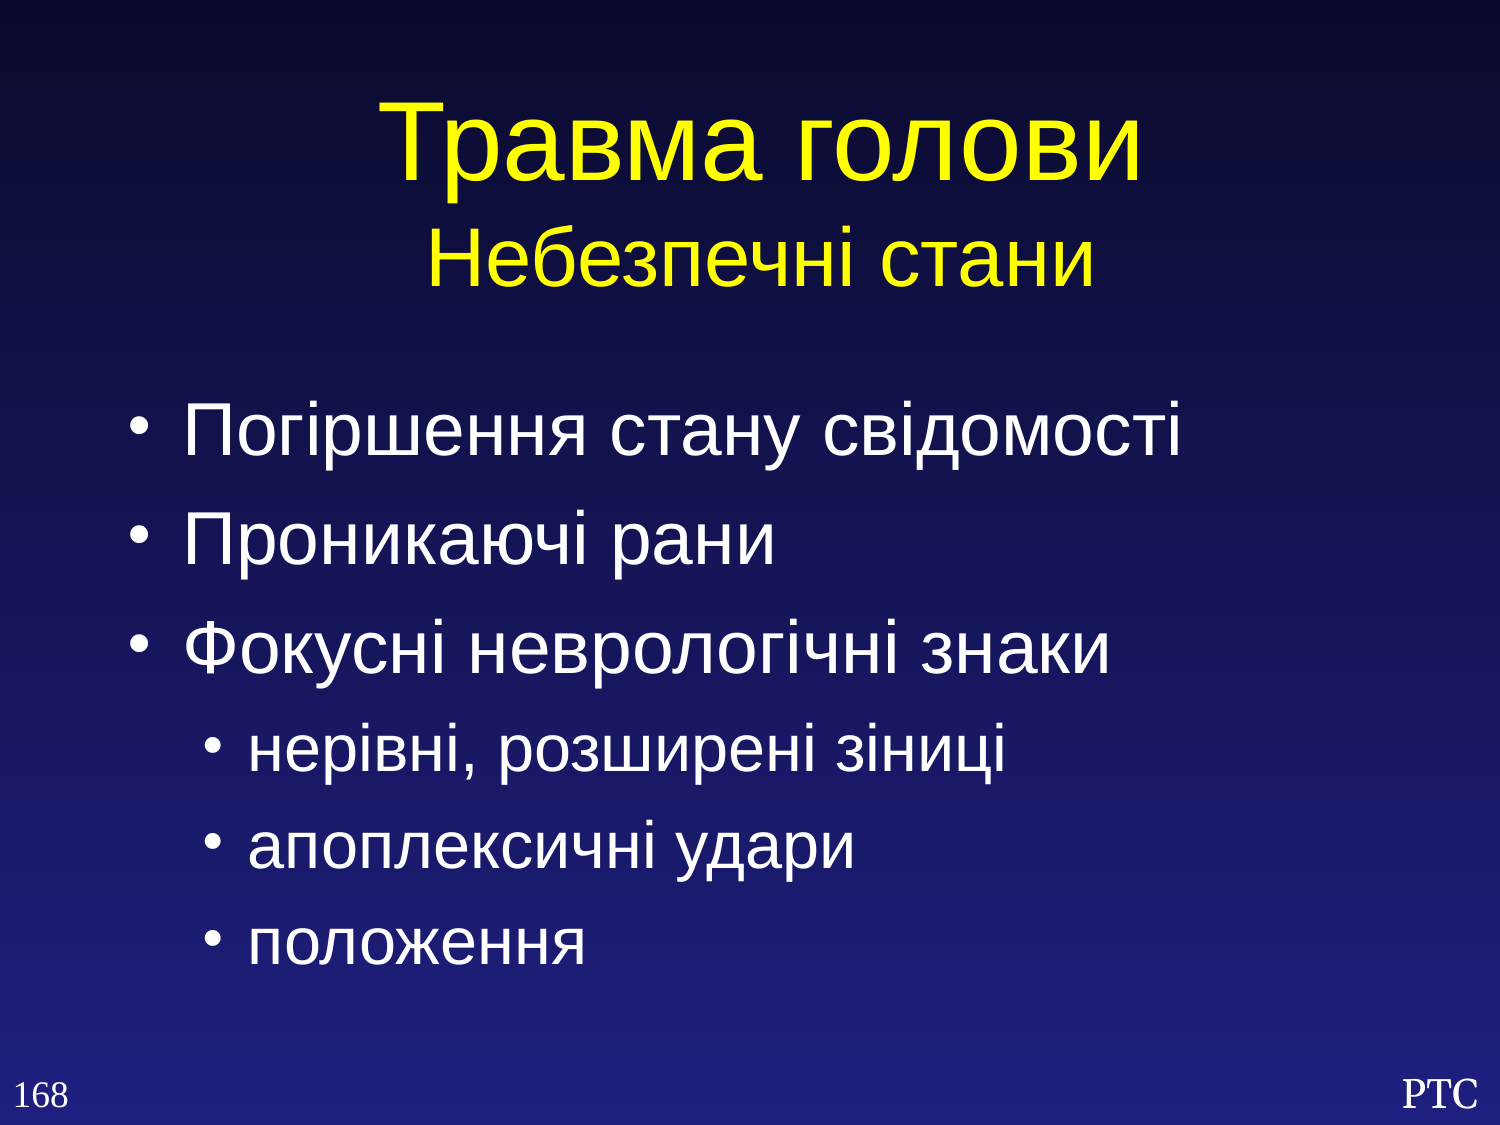

Травма голови
Небезпечні стани
Погіршення стану свідомості
Проникаючі рани
Фокусні неврологічні знаки
нерівні, розширені зіниці
апоплексичні удари
положення
168